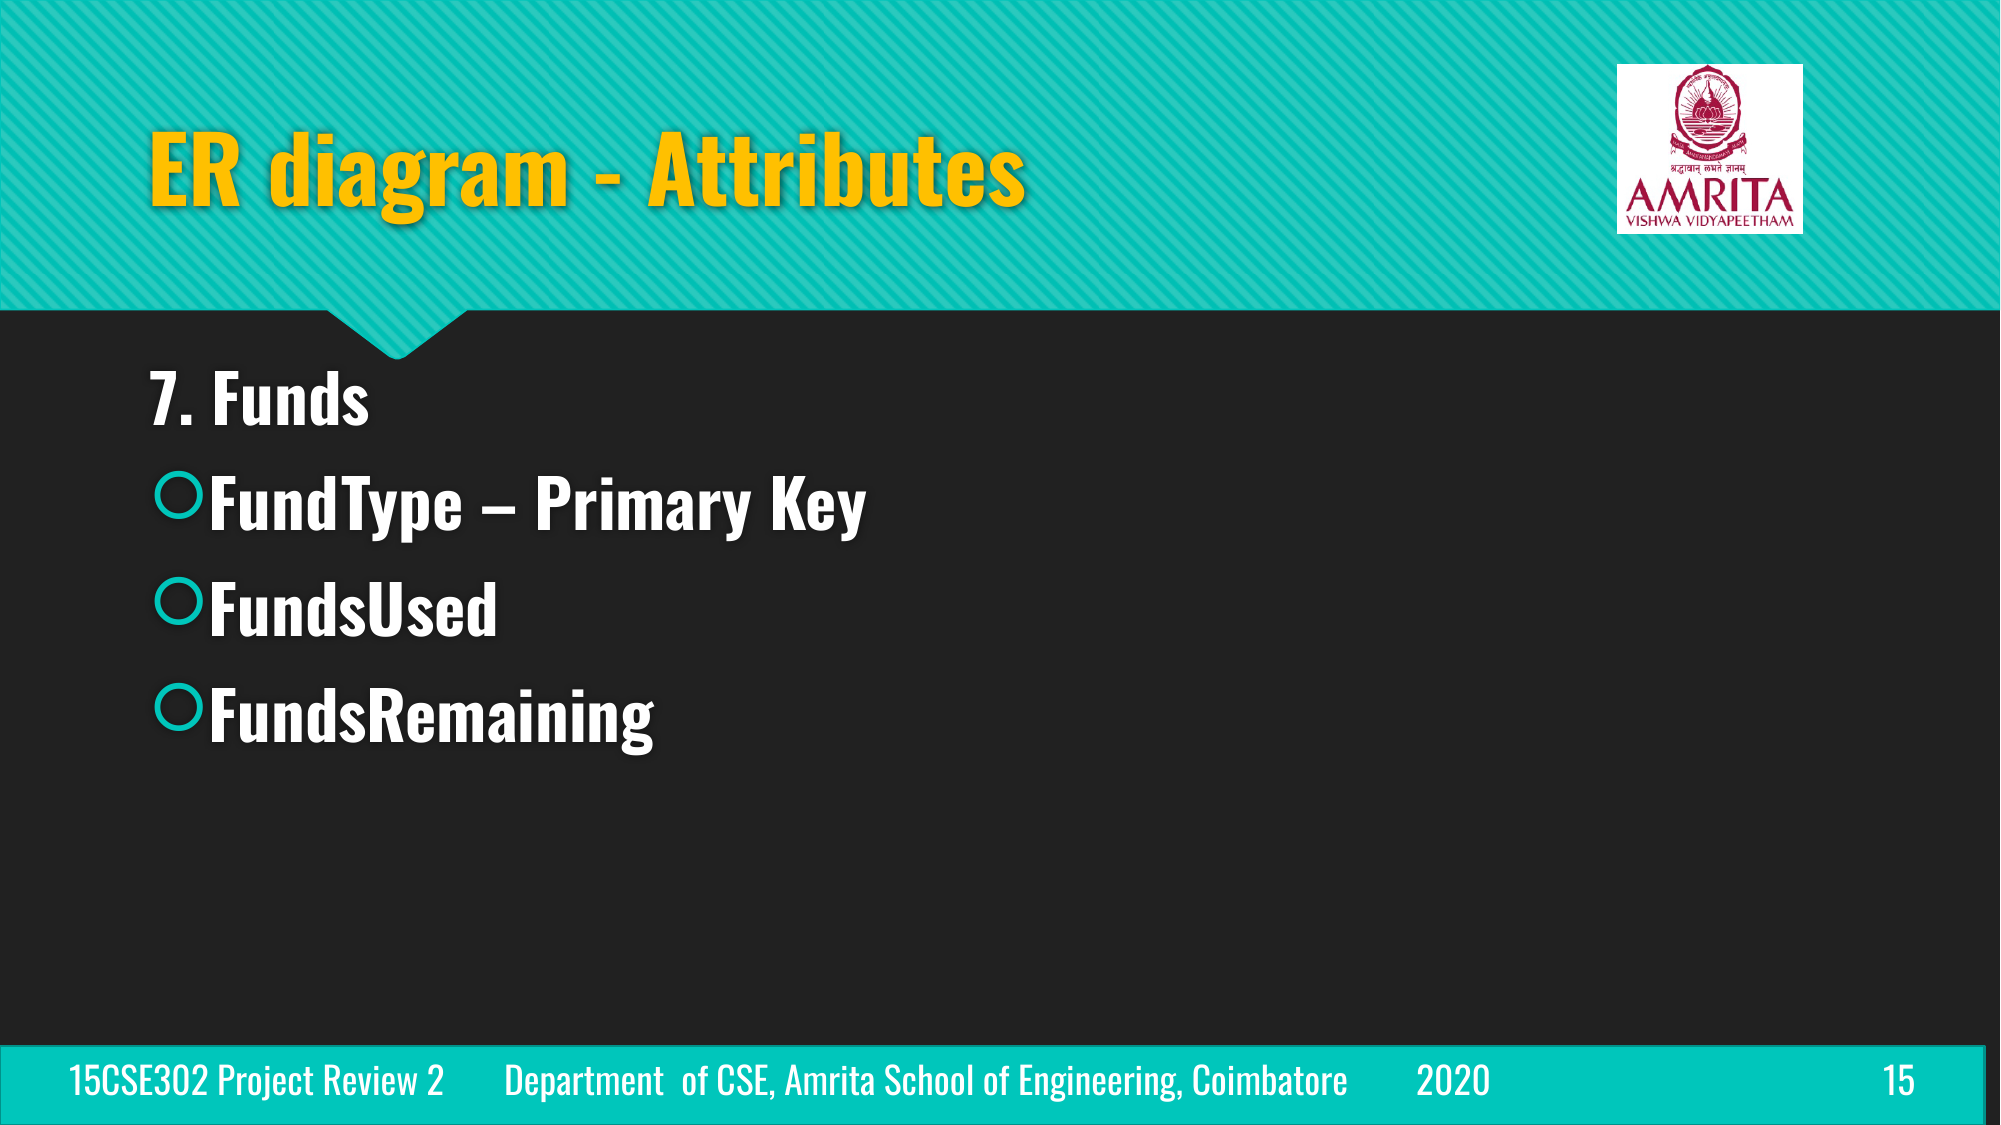

# ER diagram - Attributes
7. Funds
FundType – Primary Key
FundsUsed
FundsRemaining